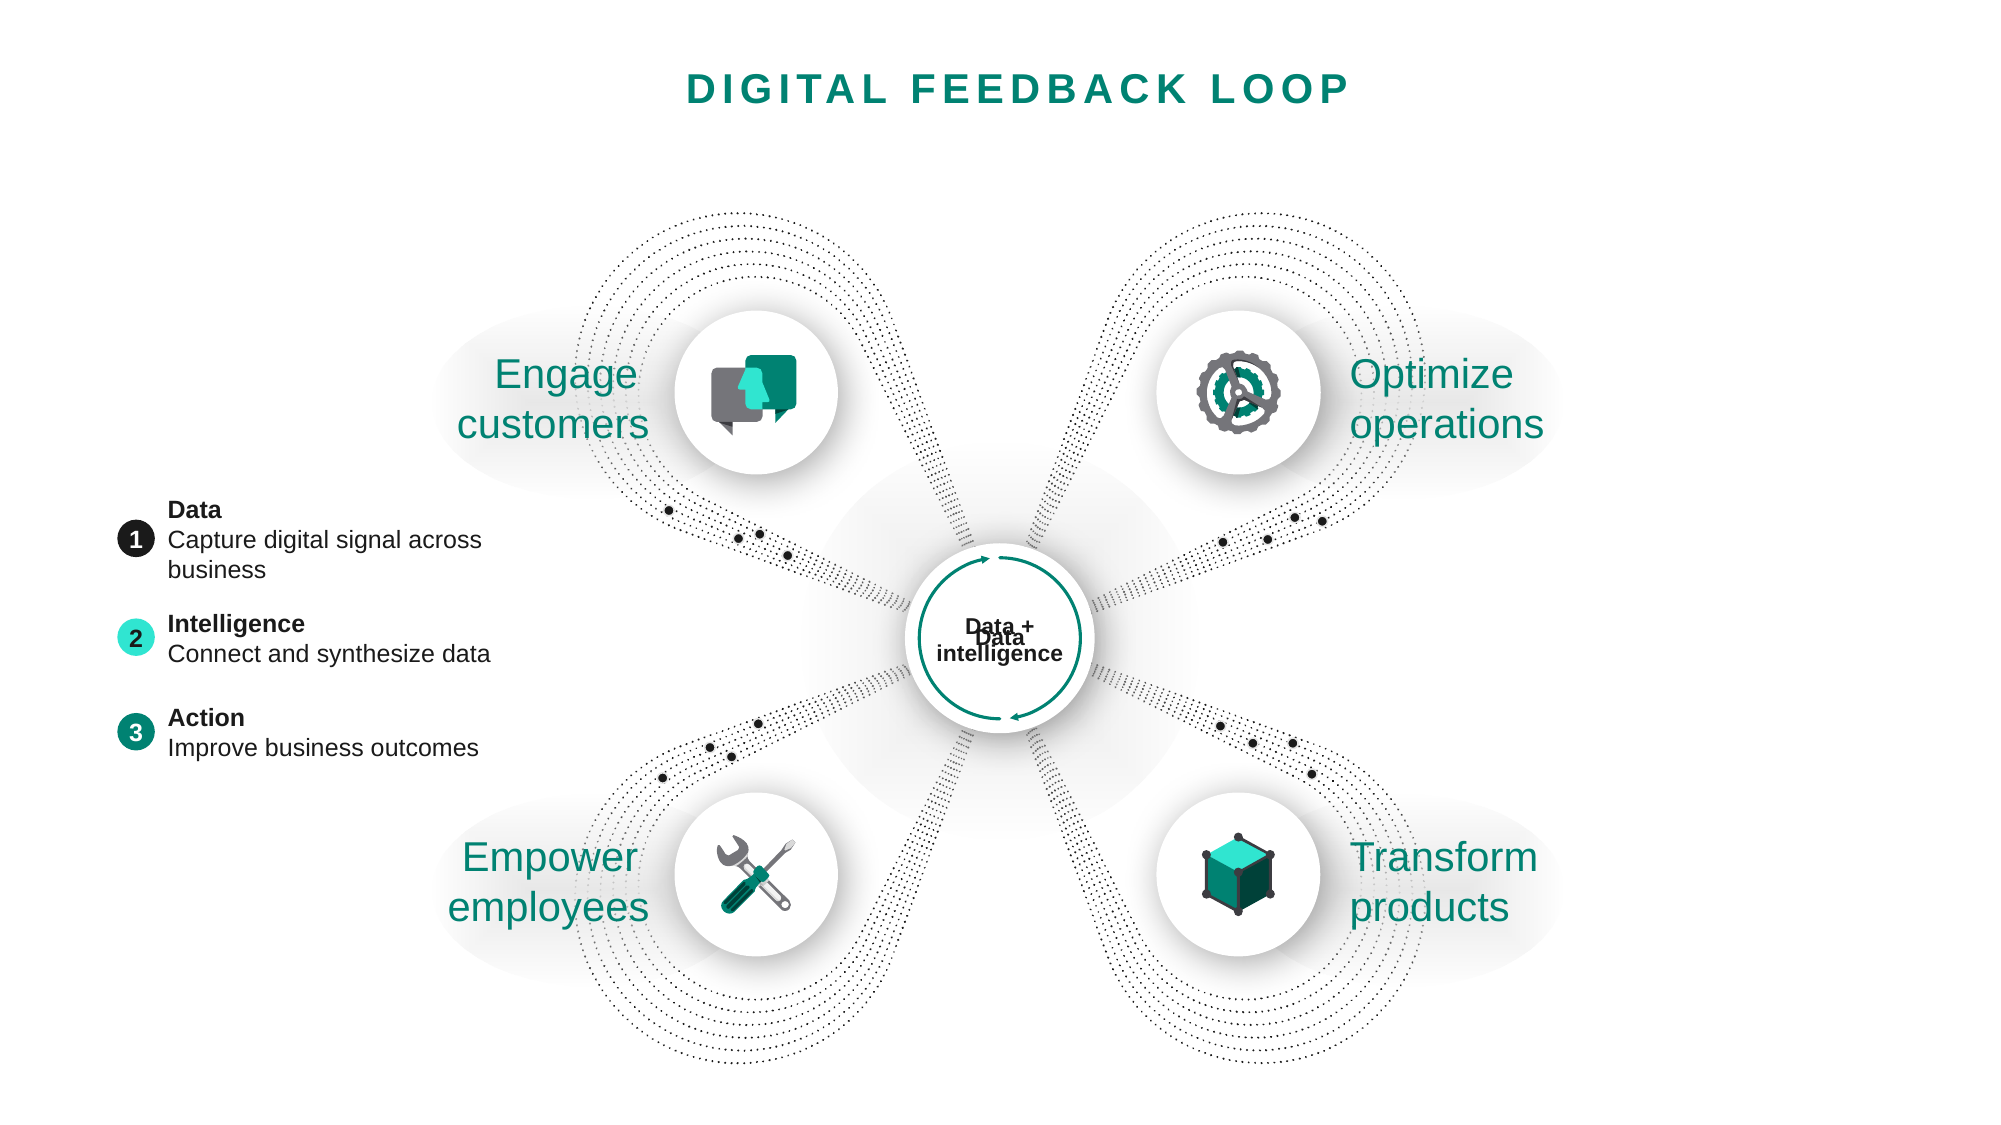

digital feedback loop

Engage
customers
Optimize
operations

Data
Capture digital signal across business
1

Data + intelligence

Intelligence
Connect and synthesize data
2
Data
Action
Improve business outcomes
3

Empower
employees
Transform products